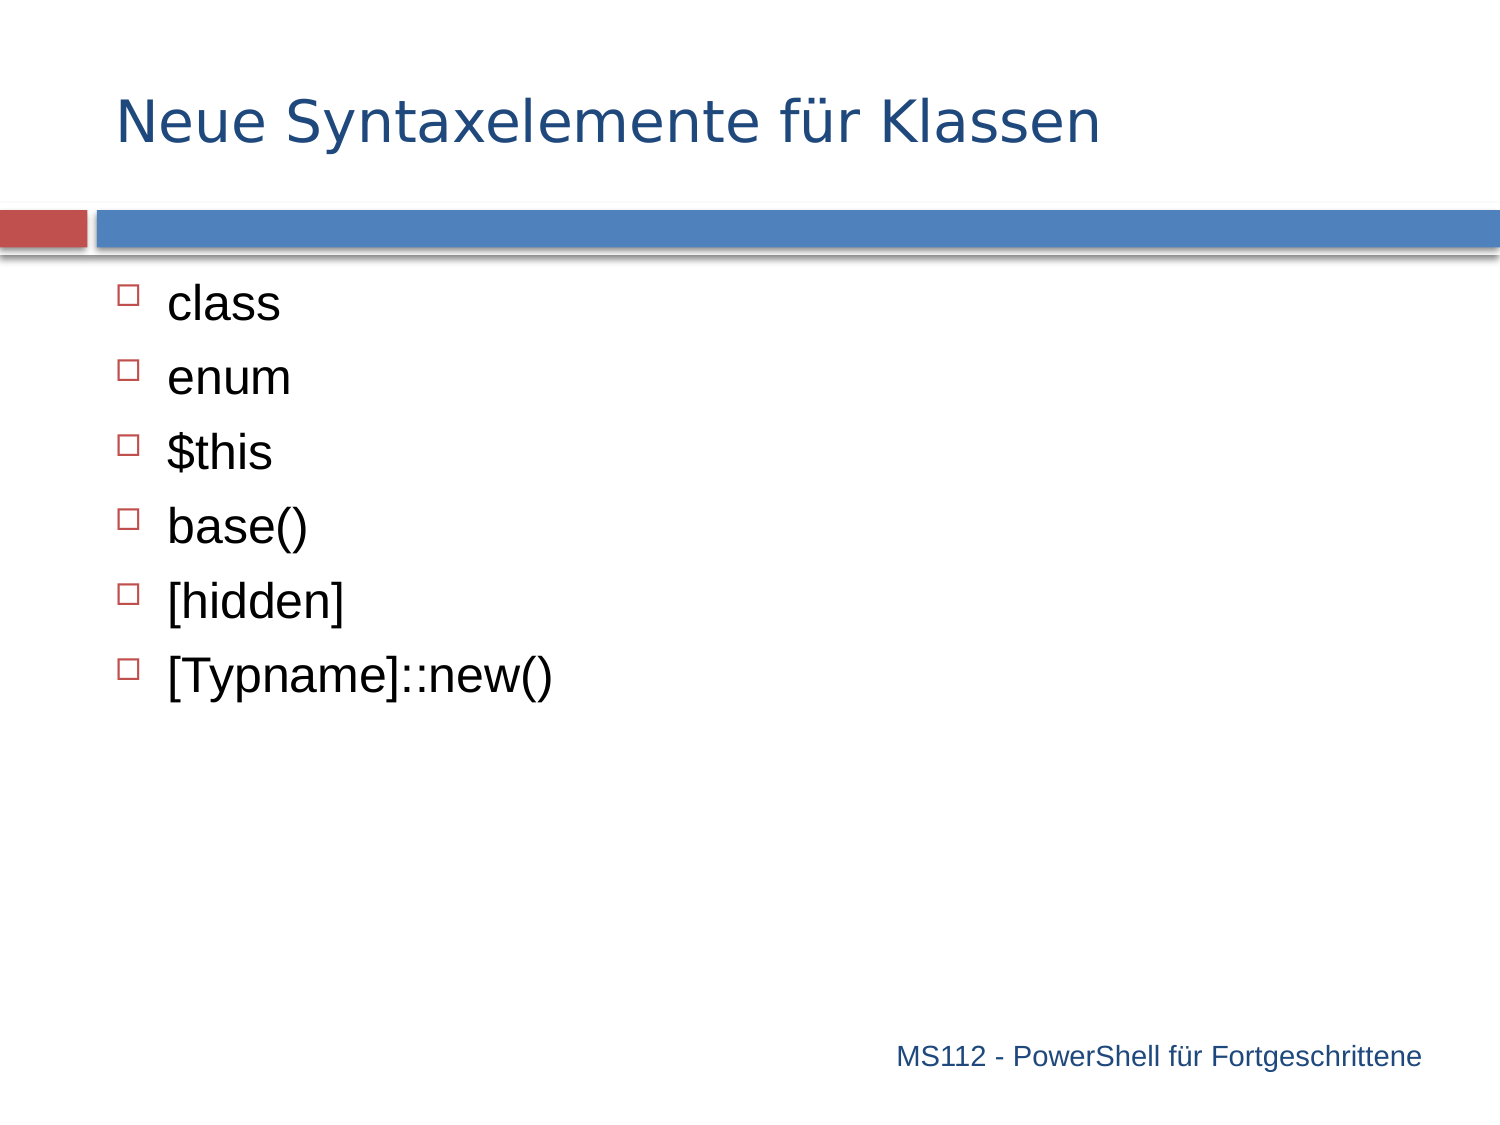

# Neue Syntaxelemente für Klassen
class
enum
$this
base()
[hidden]
[Typname]::new()

MS112 - PowerShell für Fortgeschrittene